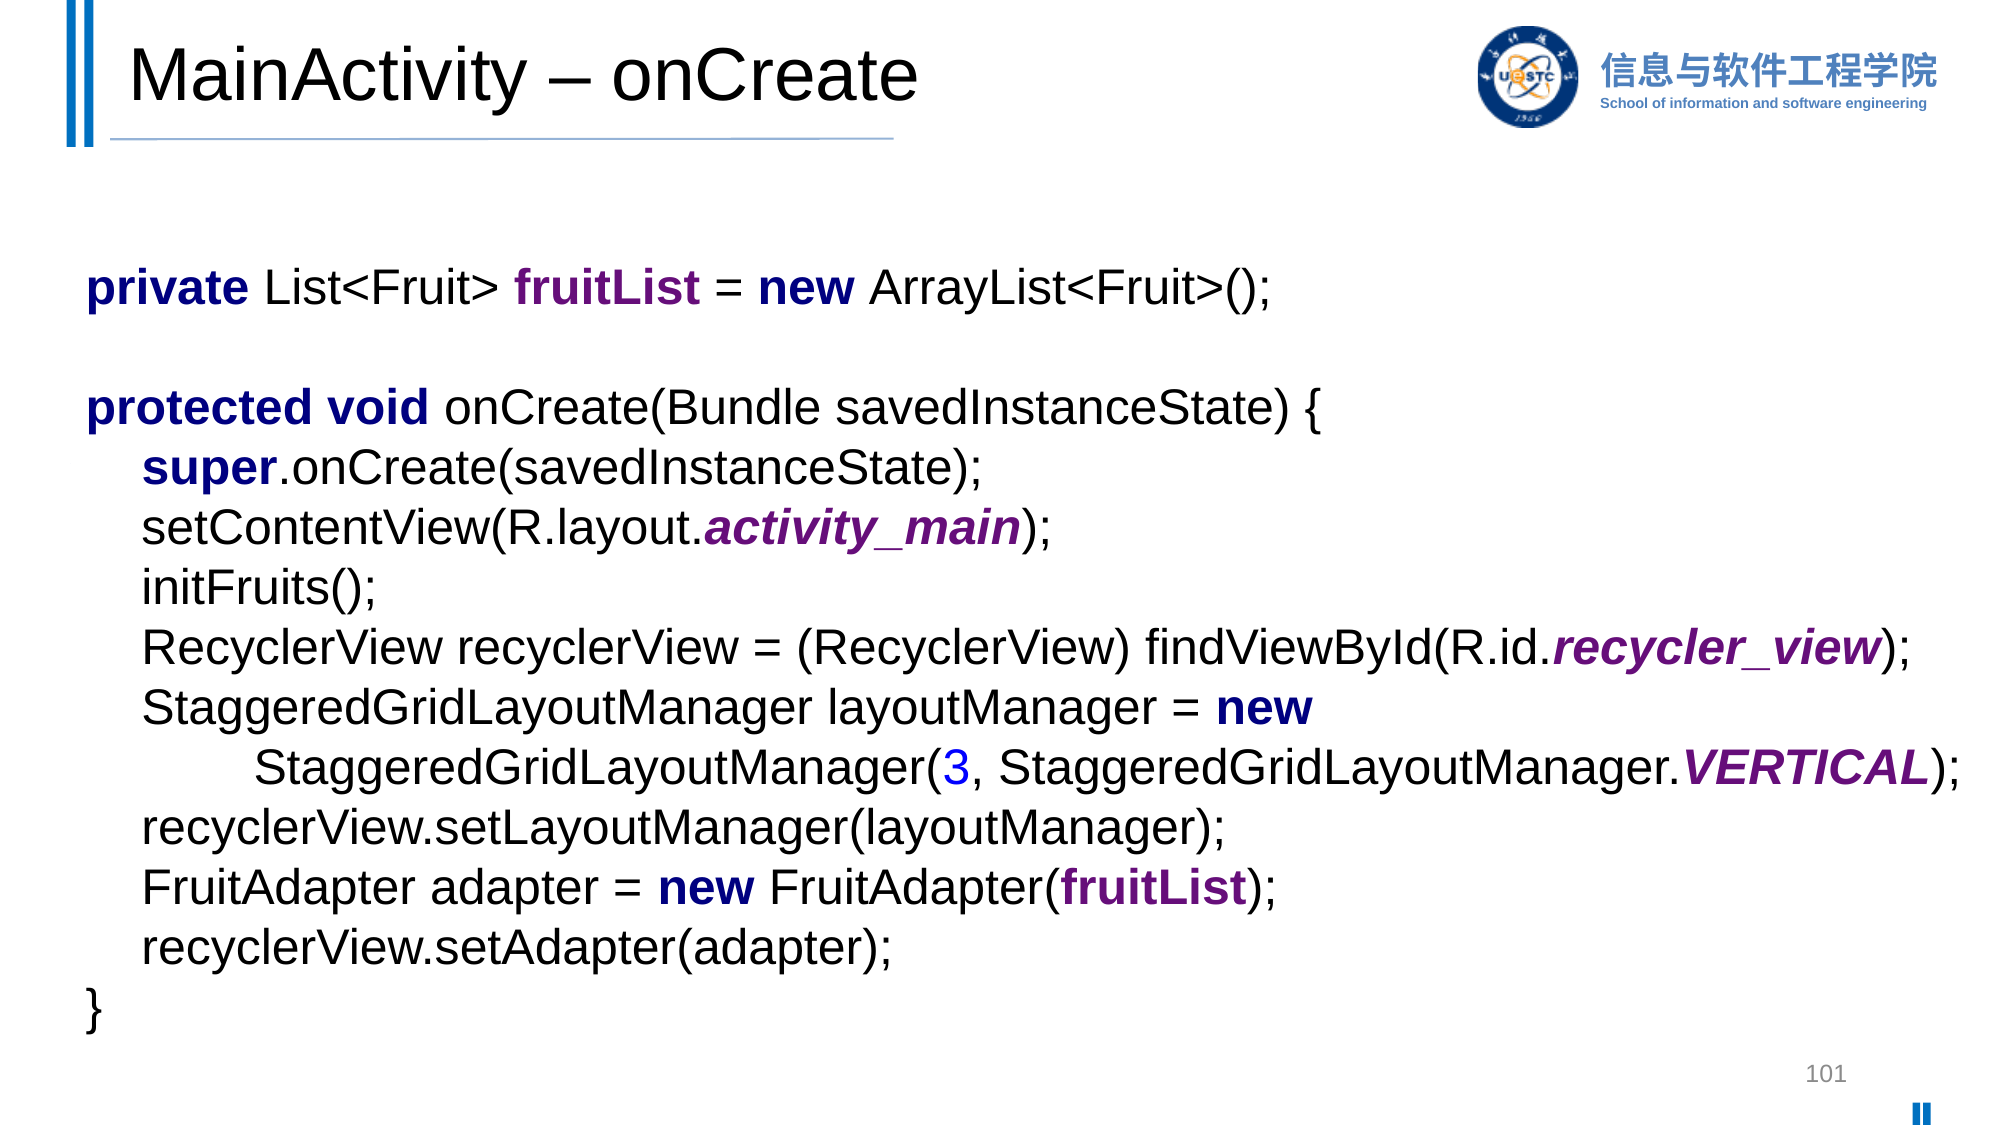

# MainActivity – onCreate
private List<Fruit> fruitList = new ArrayList<Fruit>();

protected void onCreate(Bundle savedInstanceState) {
    super.onCreate(savedInstanceState);
    setContentView(R.layout.activity_main);
    initFruits();
    RecyclerView recyclerView = (RecyclerView) findViewById(R.id.recycler_view);
    StaggeredGridLayoutManager layoutManager = new
            StaggeredGridLayoutManager(3, StaggeredGridLayoutManager.VERTICAL);
    recyclerView.setLayoutManager(layoutManager);
    FruitAdapter adapter = new FruitAdapter(fruitList);
    recyclerView.setAdapter(adapter);
}

101